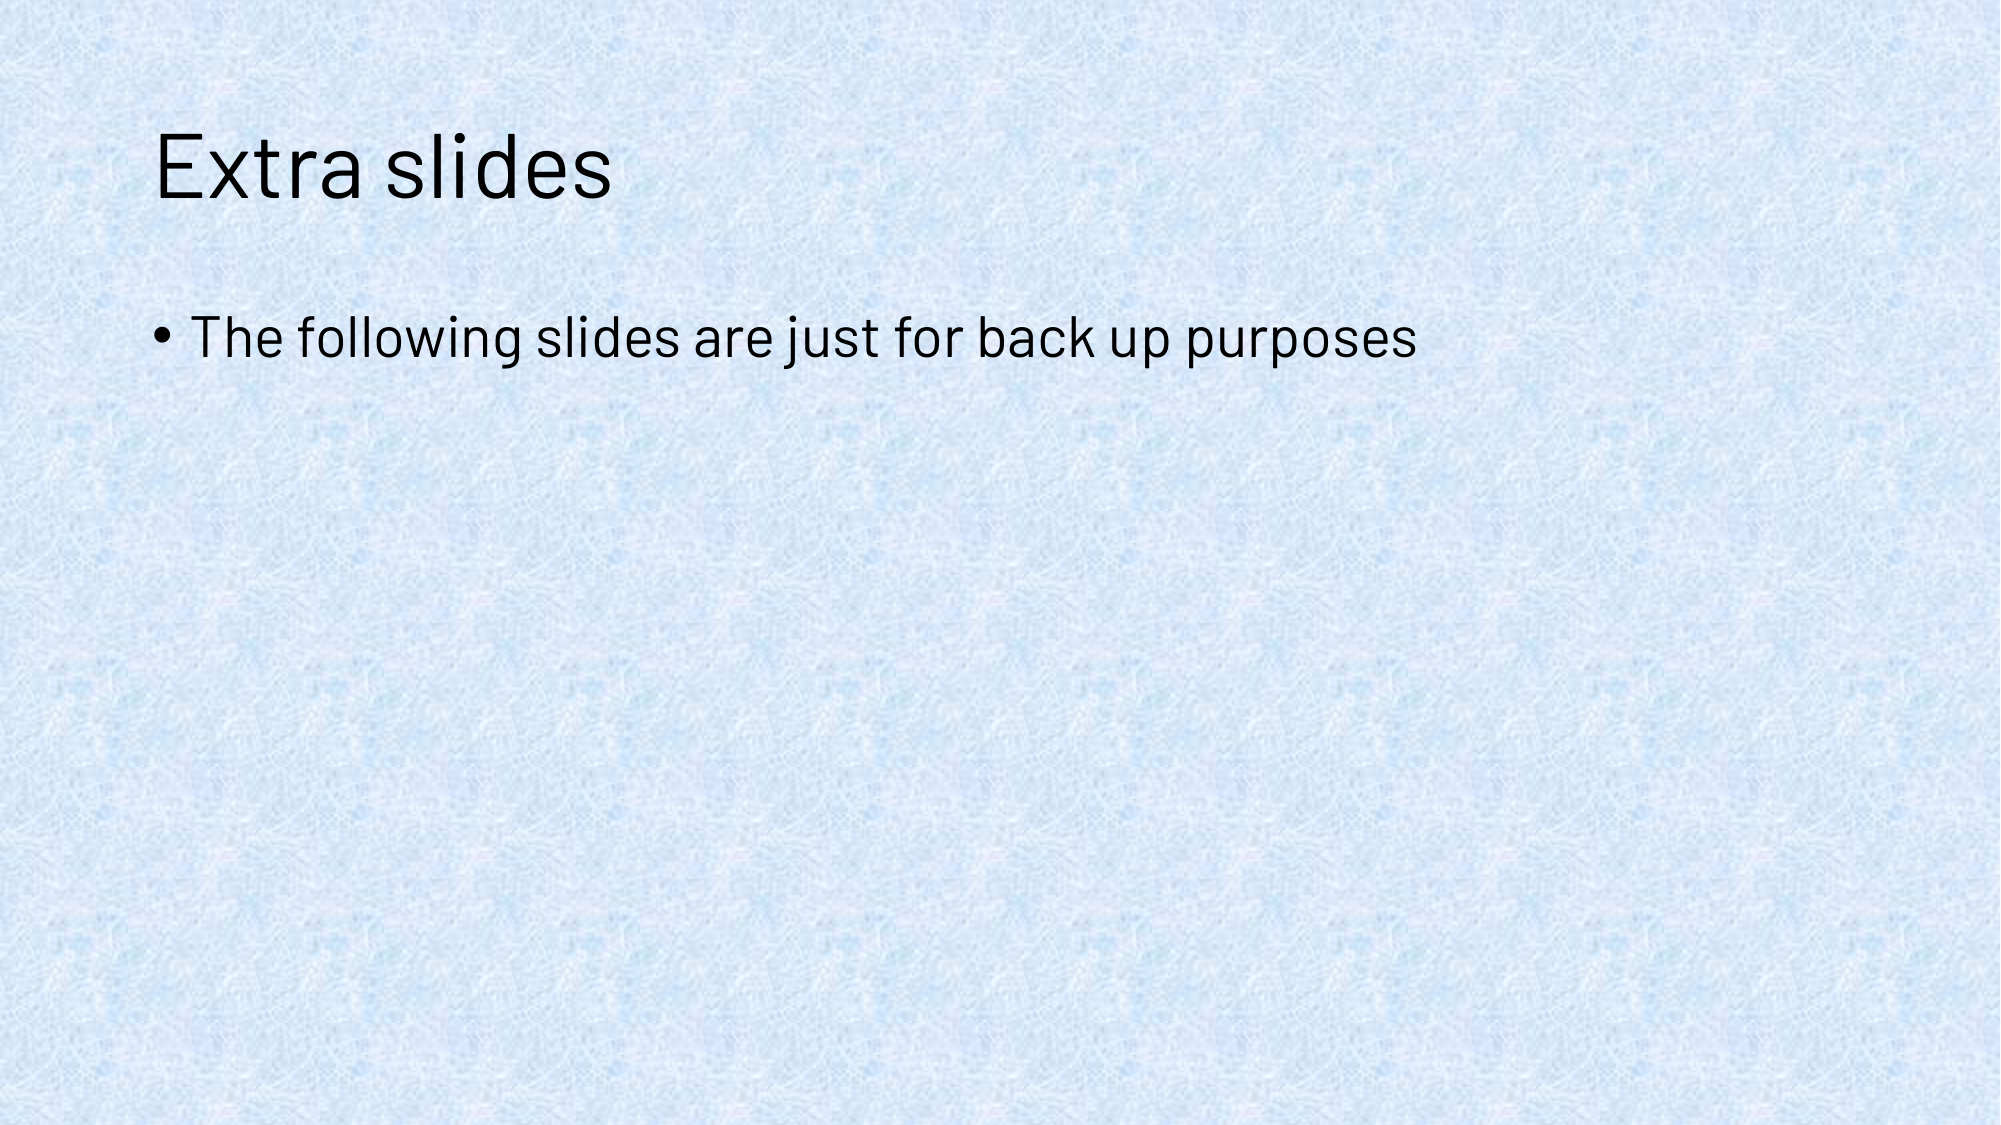

# Extra slides
The following slides are just for back up purposes